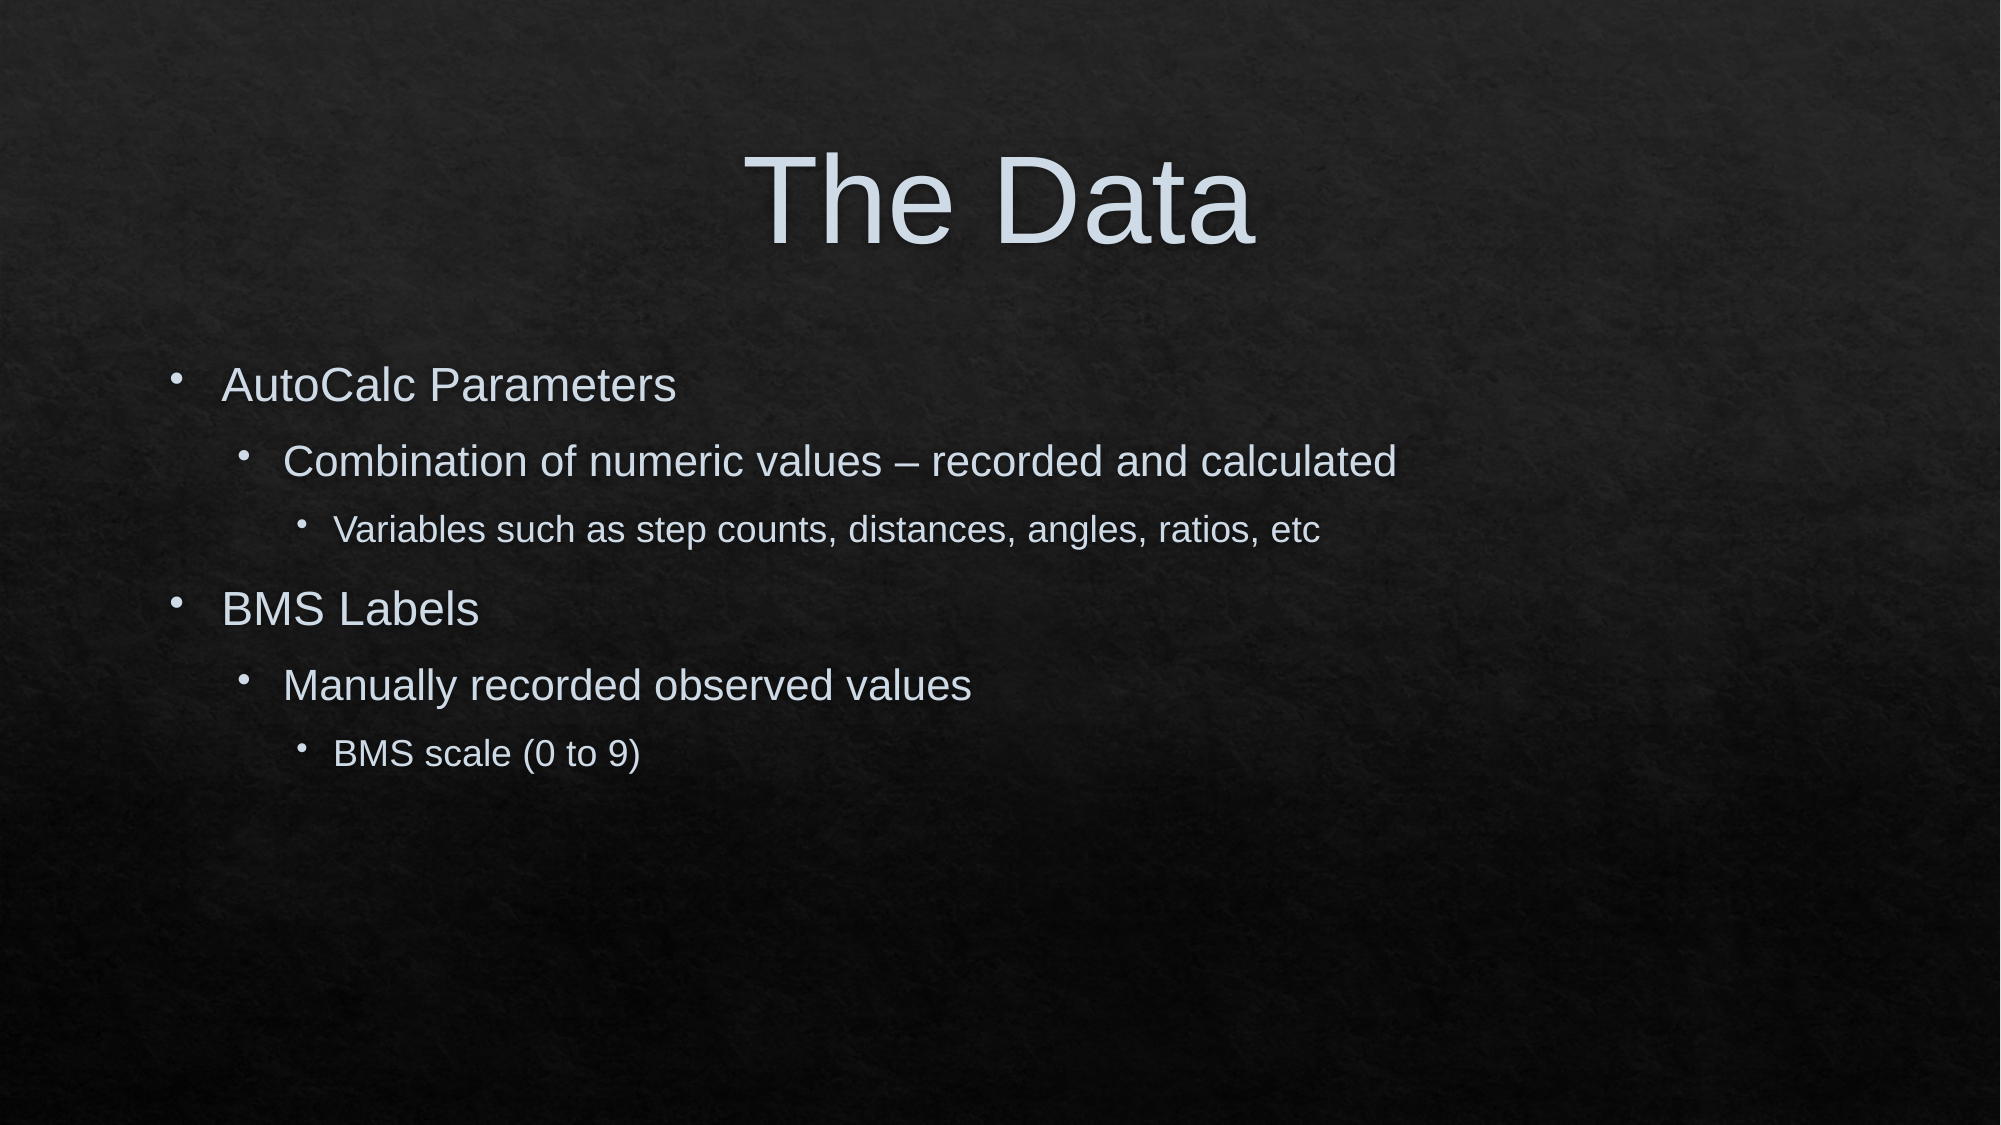

# The Data
AutoCalc Parameters
Combination of numeric values – recorded and calculated
Variables such as step counts, distances, angles, ratios, etc
BMS Labels
Manually recorded observed values
BMS scale (0 to 9)